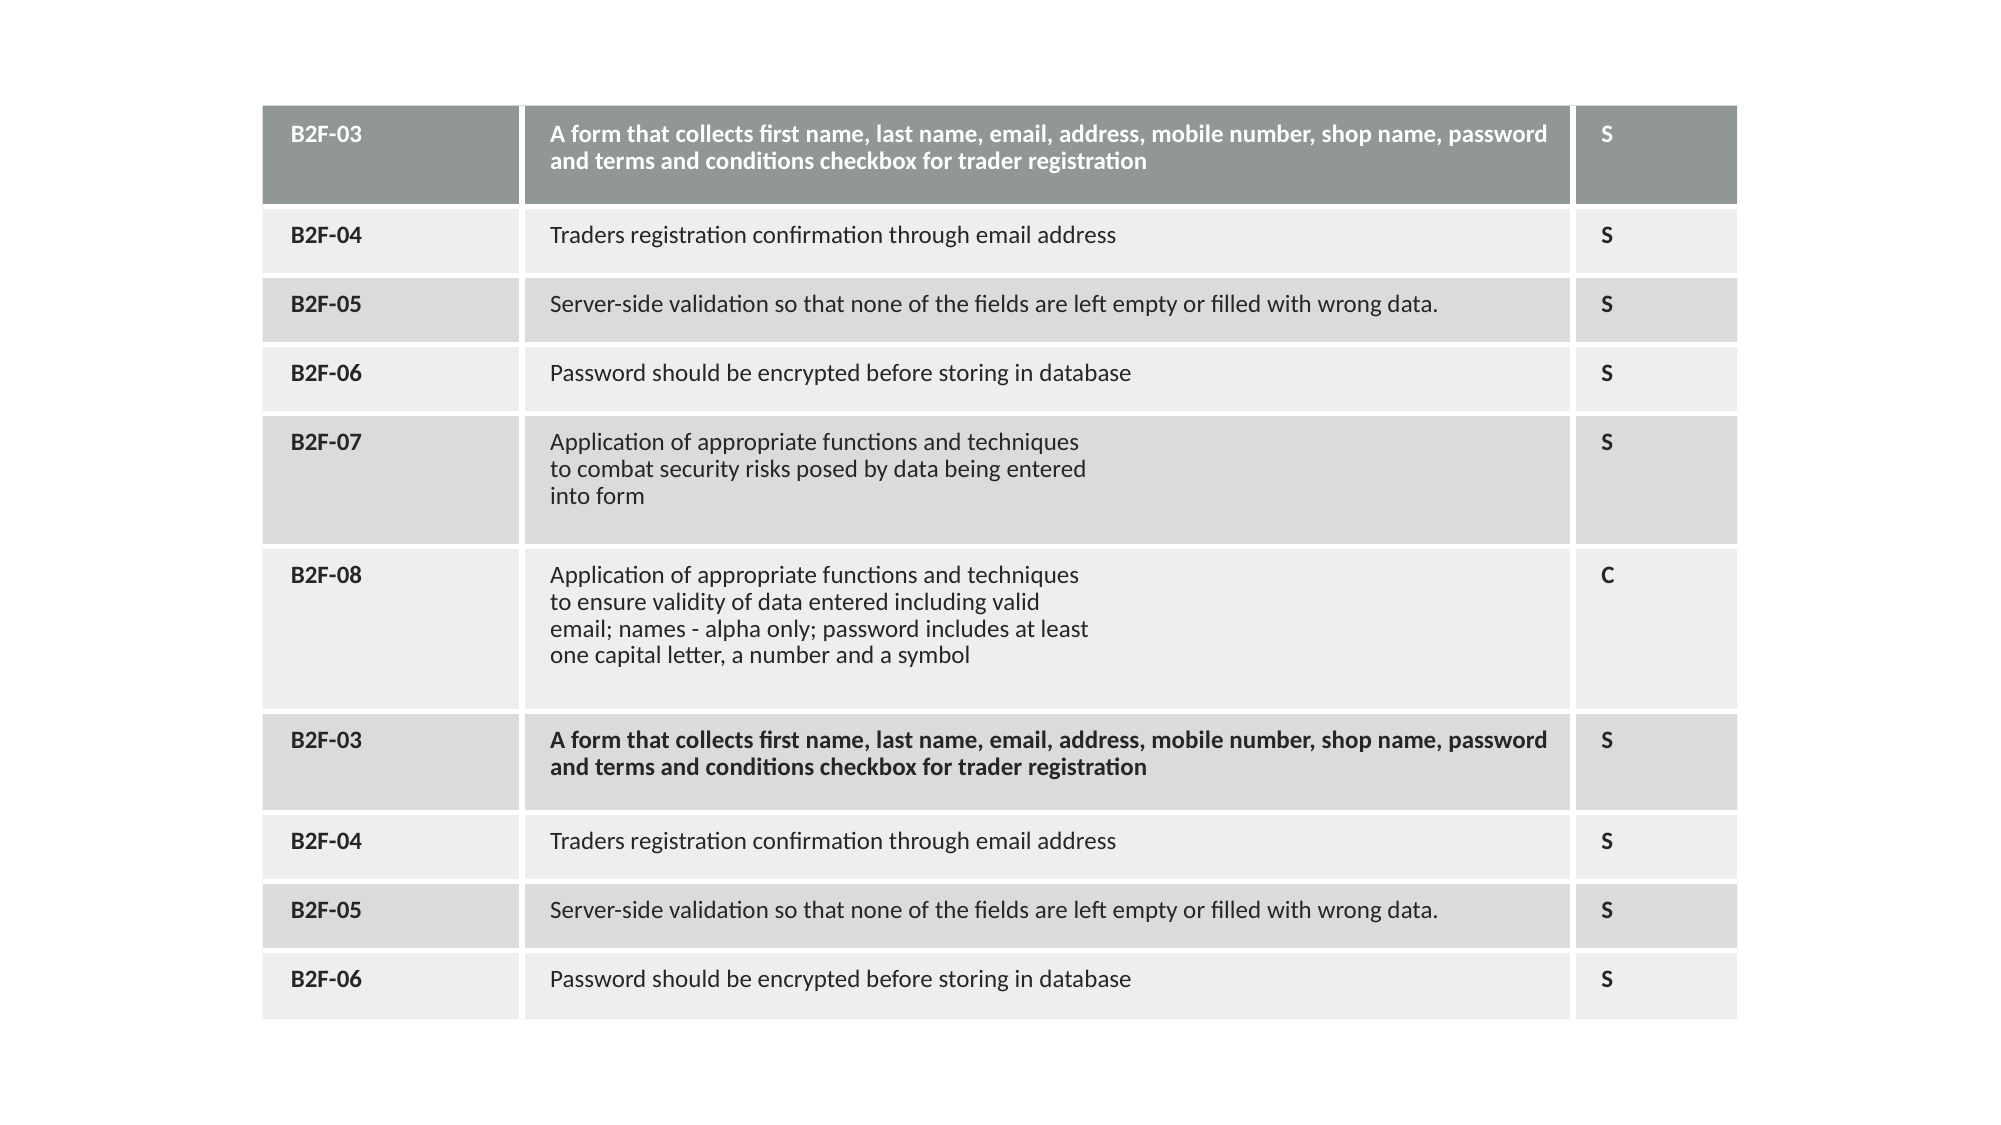

| B2F-03 | A form that collects first name, last name, email, address, mobile number, shop name, password and terms and conditions checkbox for trader registration | S |
| --- | --- | --- |
| B2F-04 | Traders registration confirmation through email address | S |
| B2F-05 | Server-side validation so that none of the fields are left empty or filled with wrong data. | S |
| B2F-06 | Password should be encrypted before storing in database | S |
| B2F-07 | Application of appropriate functions and techniques to combat security risks posed by data being entered into form | S |
| B2F-08 | Application of appropriate functions and techniques to ensure validity of data entered including valid email; names - alpha only; password includes at least one capital letter, a number and a symbol | C |
| B2F-03 | A form that collects first name, last name, email, address, mobile number, shop name, password and terms and conditions checkbox for trader registration | S |
| B2F-04 | Traders registration confirmation through email address | S |
| B2F-05 | Server-side validation so that none of the fields are left empty or filled with wrong data. | S |
| B2F-06 | Password should be encrypted before storing in database | S |